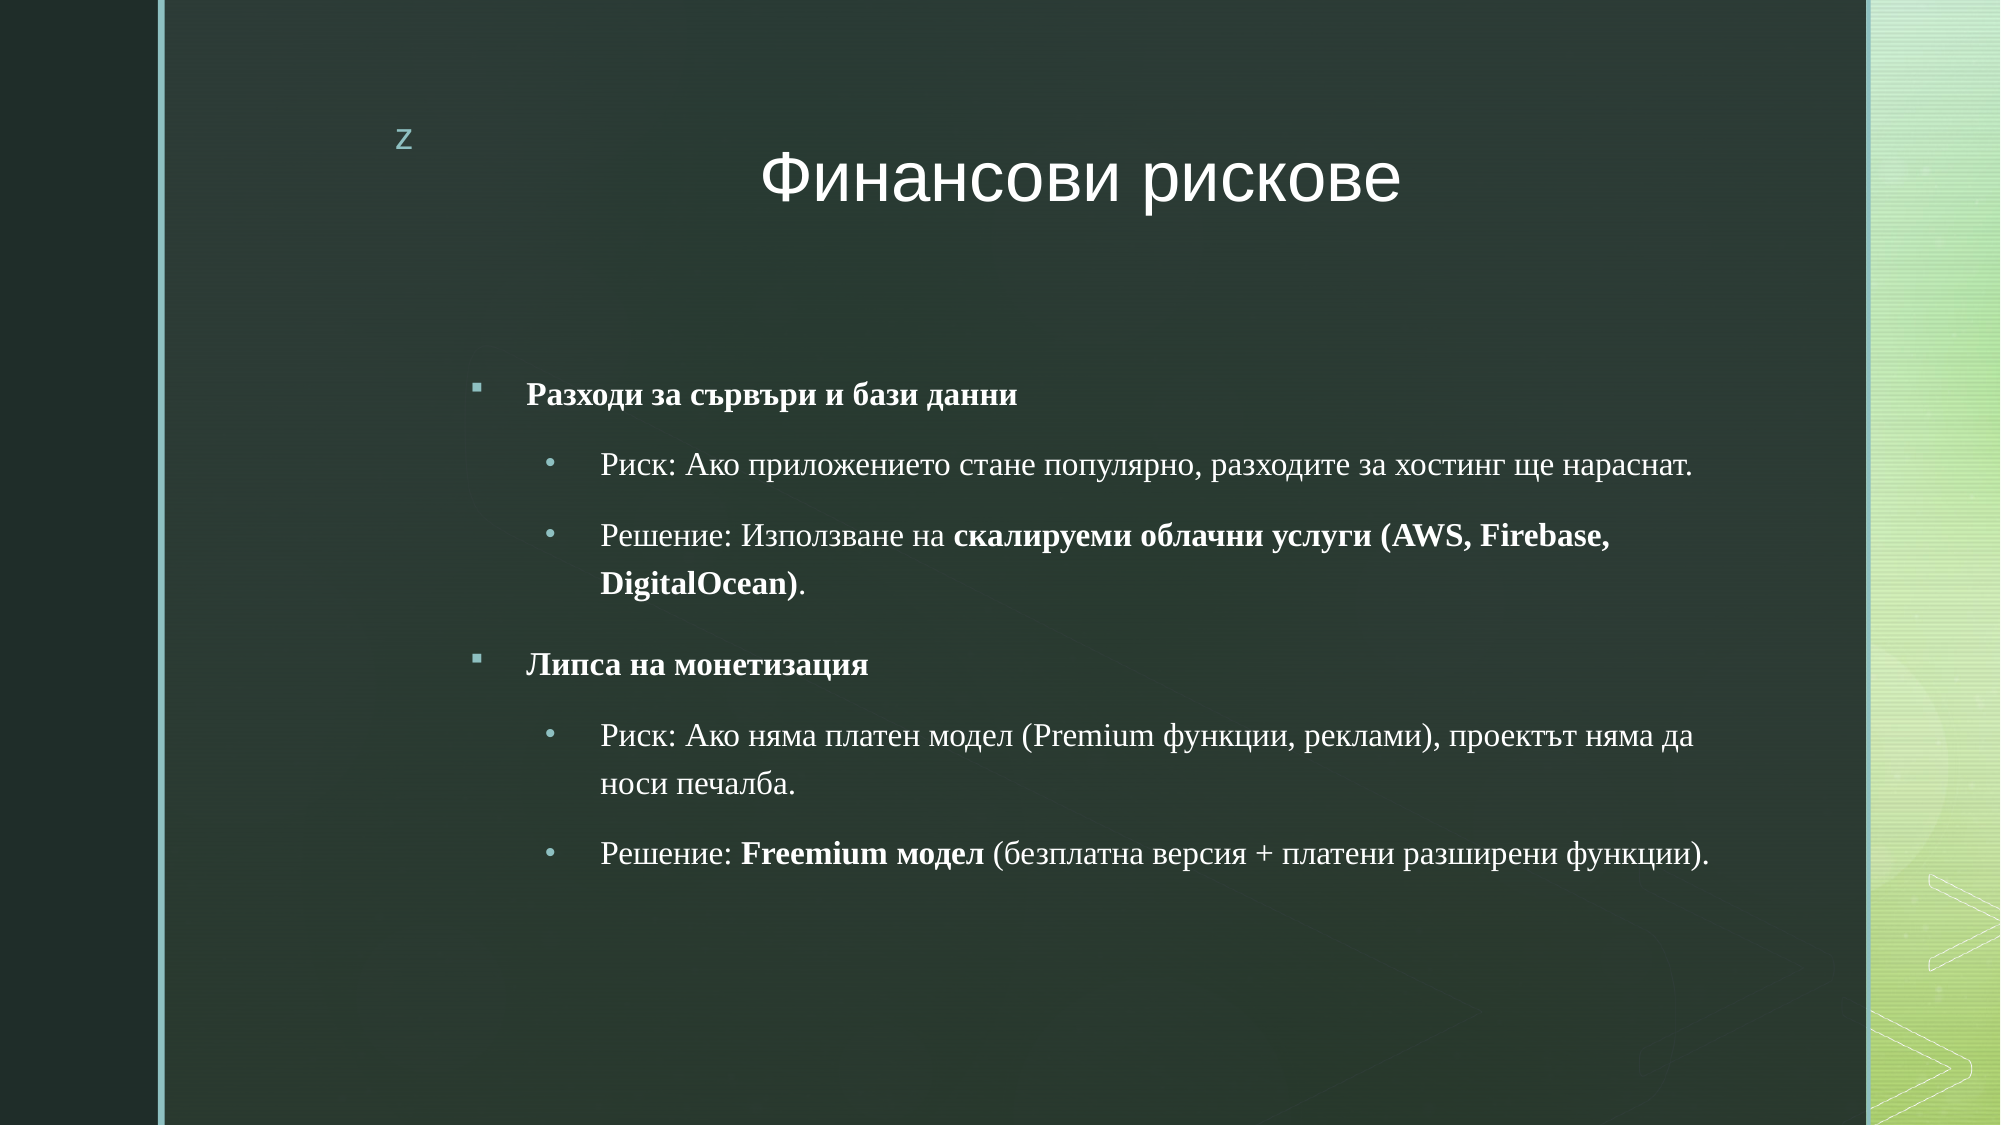

# Финансови рискове
Разходи за сървъри и бази данни
Риск: Ако приложението стане популярно, разходите за хостинг ще нараснат.
Решение: Използване на скалируеми облачни услуги (AWS, Firebase, DigitalOcean).
Липса на монетизация
Риск: Ако няма платен модел (Premium функции, реклами), проектът няма да носи печалба.
Решение: Freemium модел (безплатна версия + платени разширени функции).